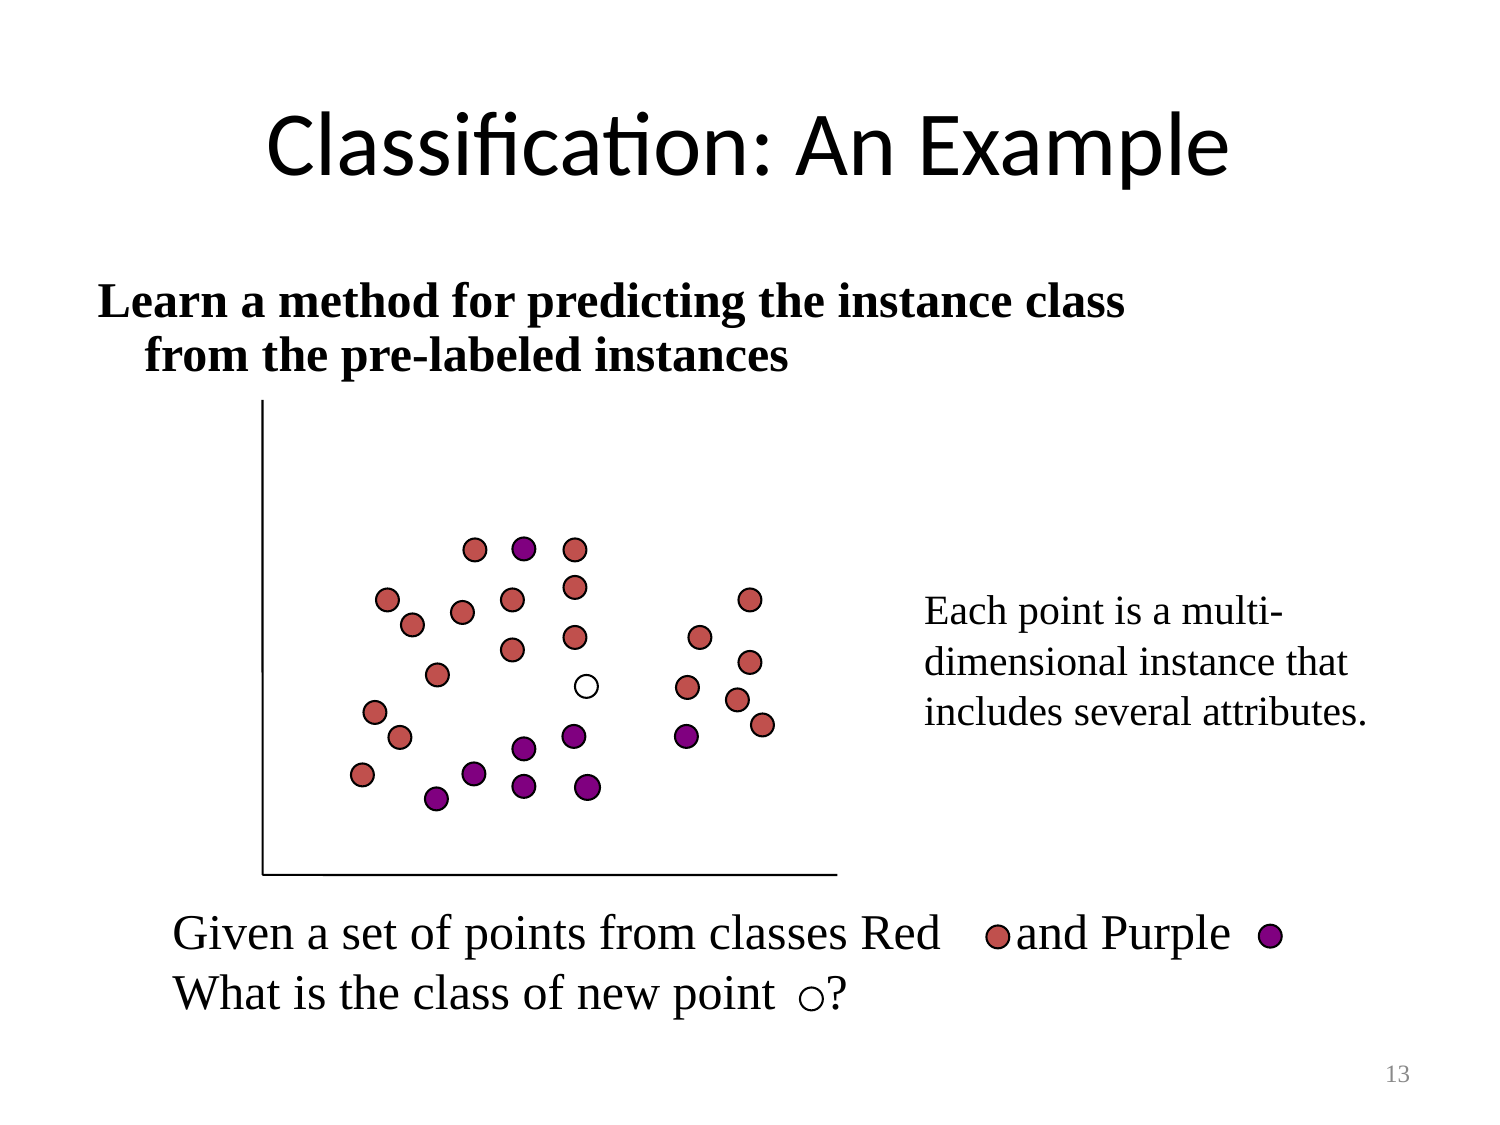

# Classification: An Example
Learn a method for predicting the instance class from the pre-labeled instances

Each point is a multi-dimensional instance that includes several attributes.

Given a set of points from classes Red      and Purple
What is the class of new point    ?

13